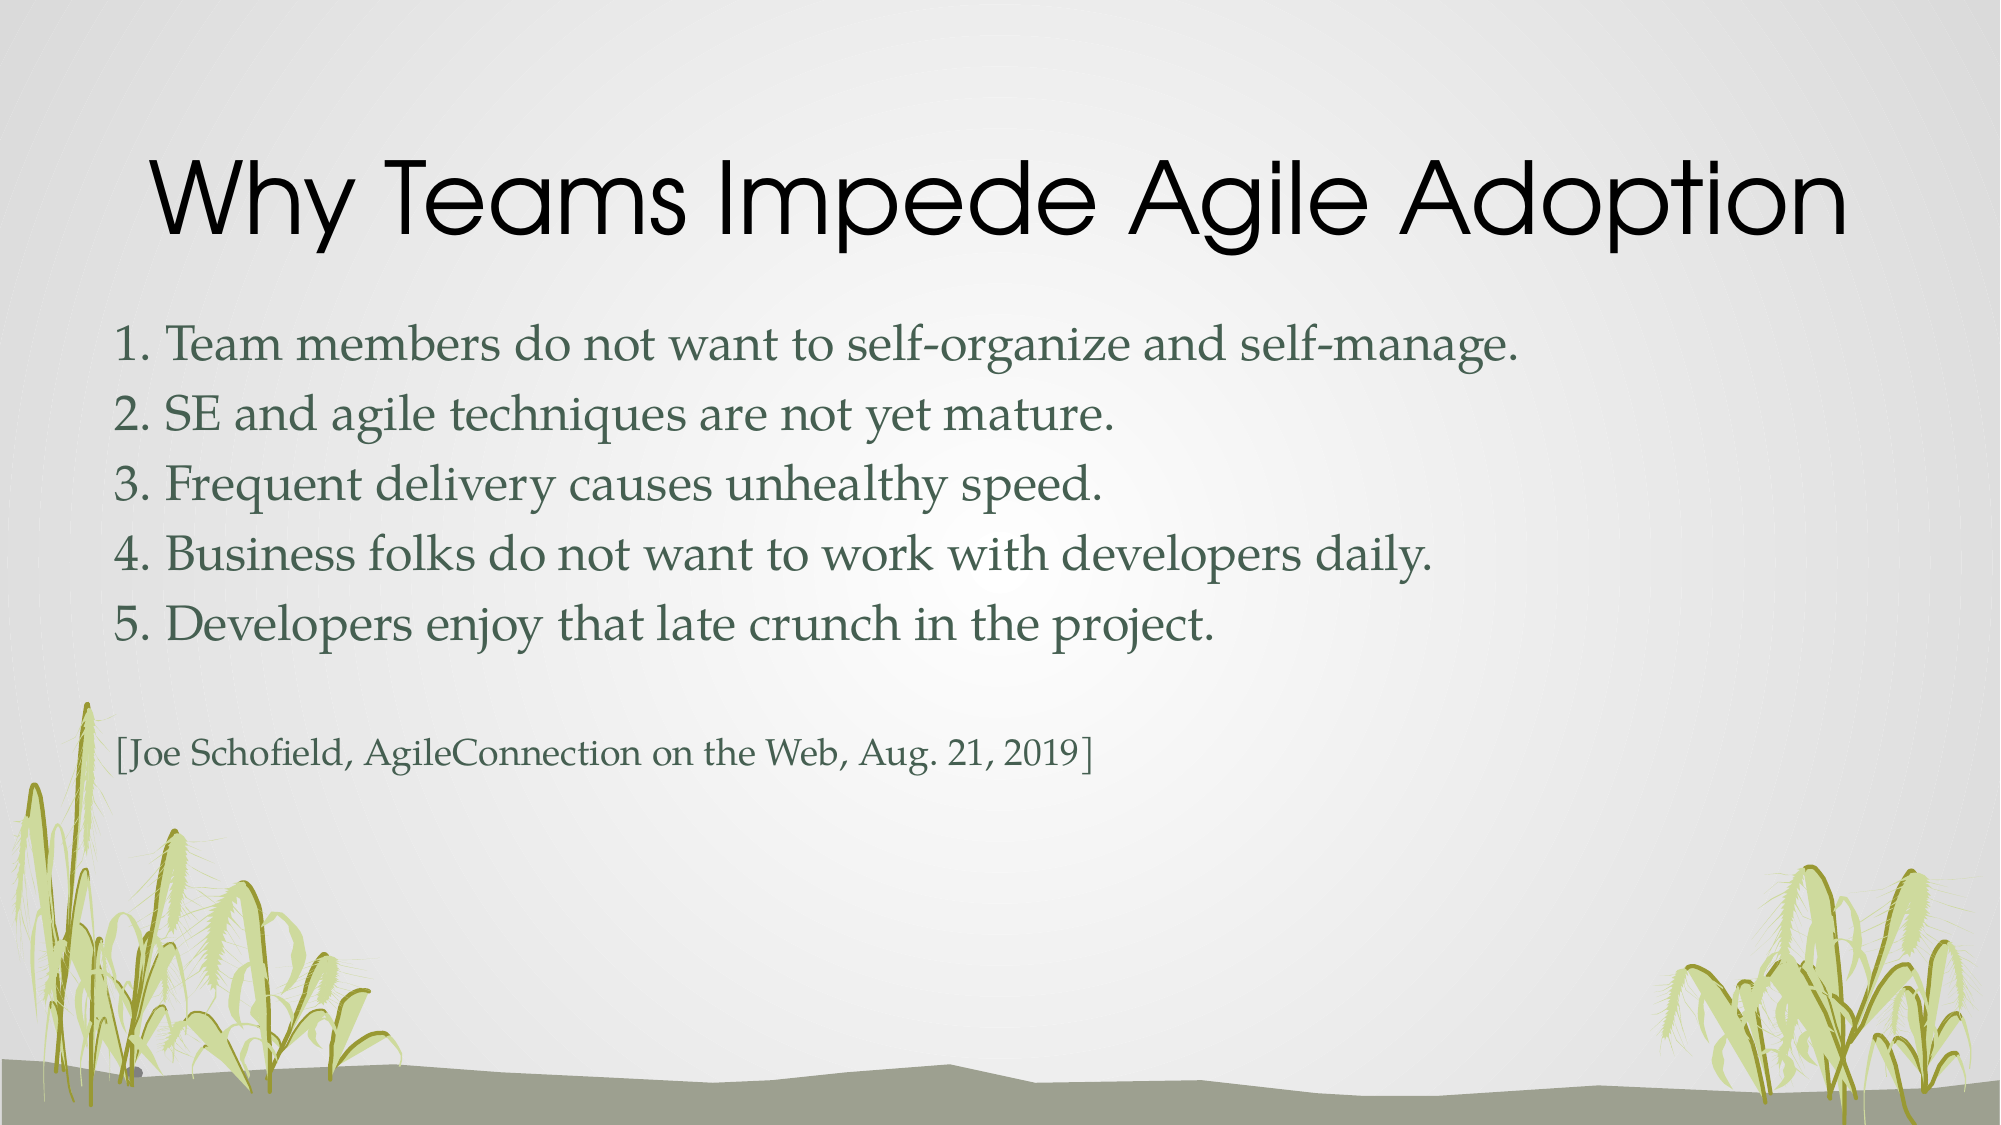

# Why Teams Impede Agile Adoption
1. Team members do not want to self-organize and self-manage.
2. SE and agile techniques are not yet mature.
3. Frequent delivery causes unhealthy speed.
4. Business folks do not want to work with developers daily.
5. Developers enjoy that late crunch in the project.

[Joe Schofield, AgileConnection on the Web, Aug. 21, 2019]